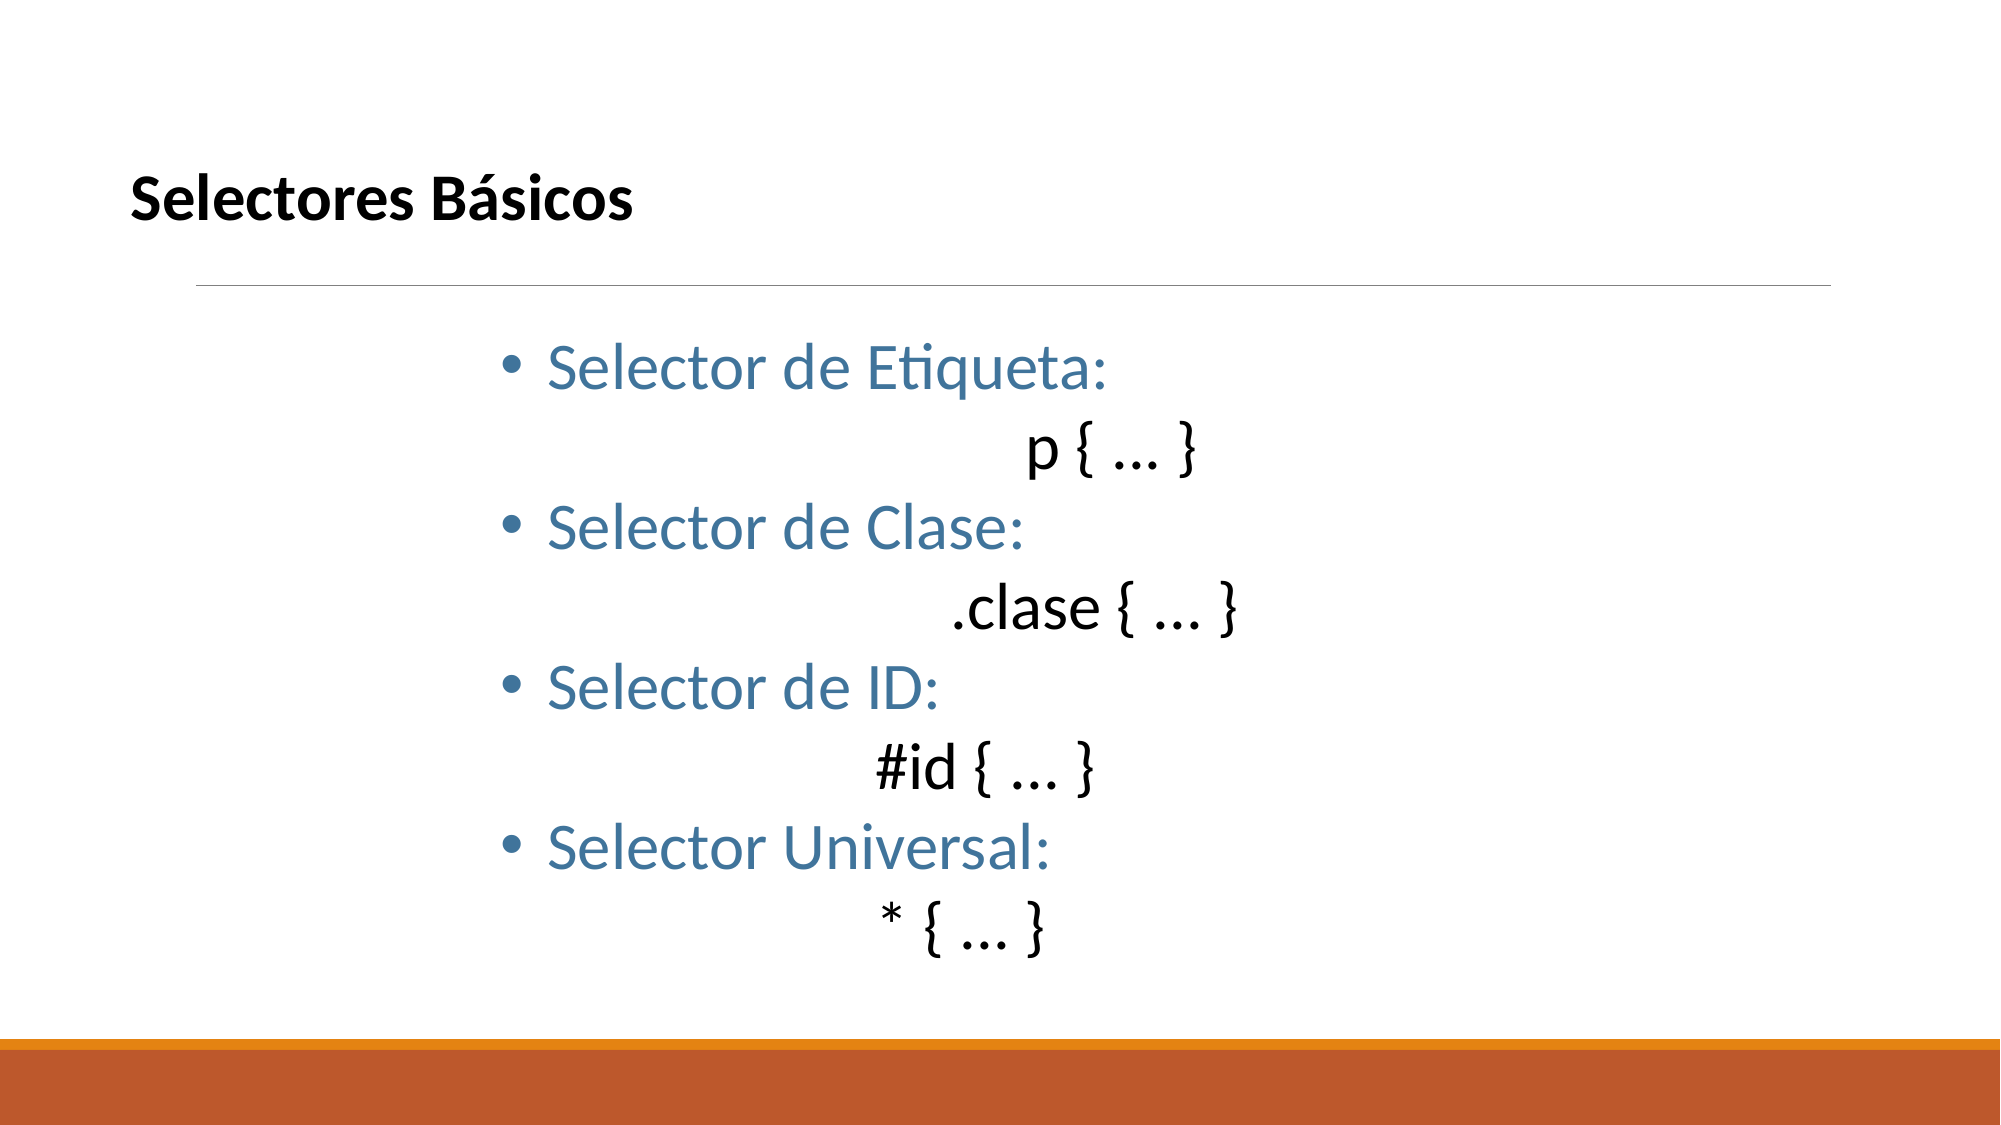

Selectores Básicos
Selector de Etiqueta:
			p { ... }
Selector de Clase:
		.clase { ... }
Selector de ID:
	#id { ... }
Selector Universal:
	* { ... }